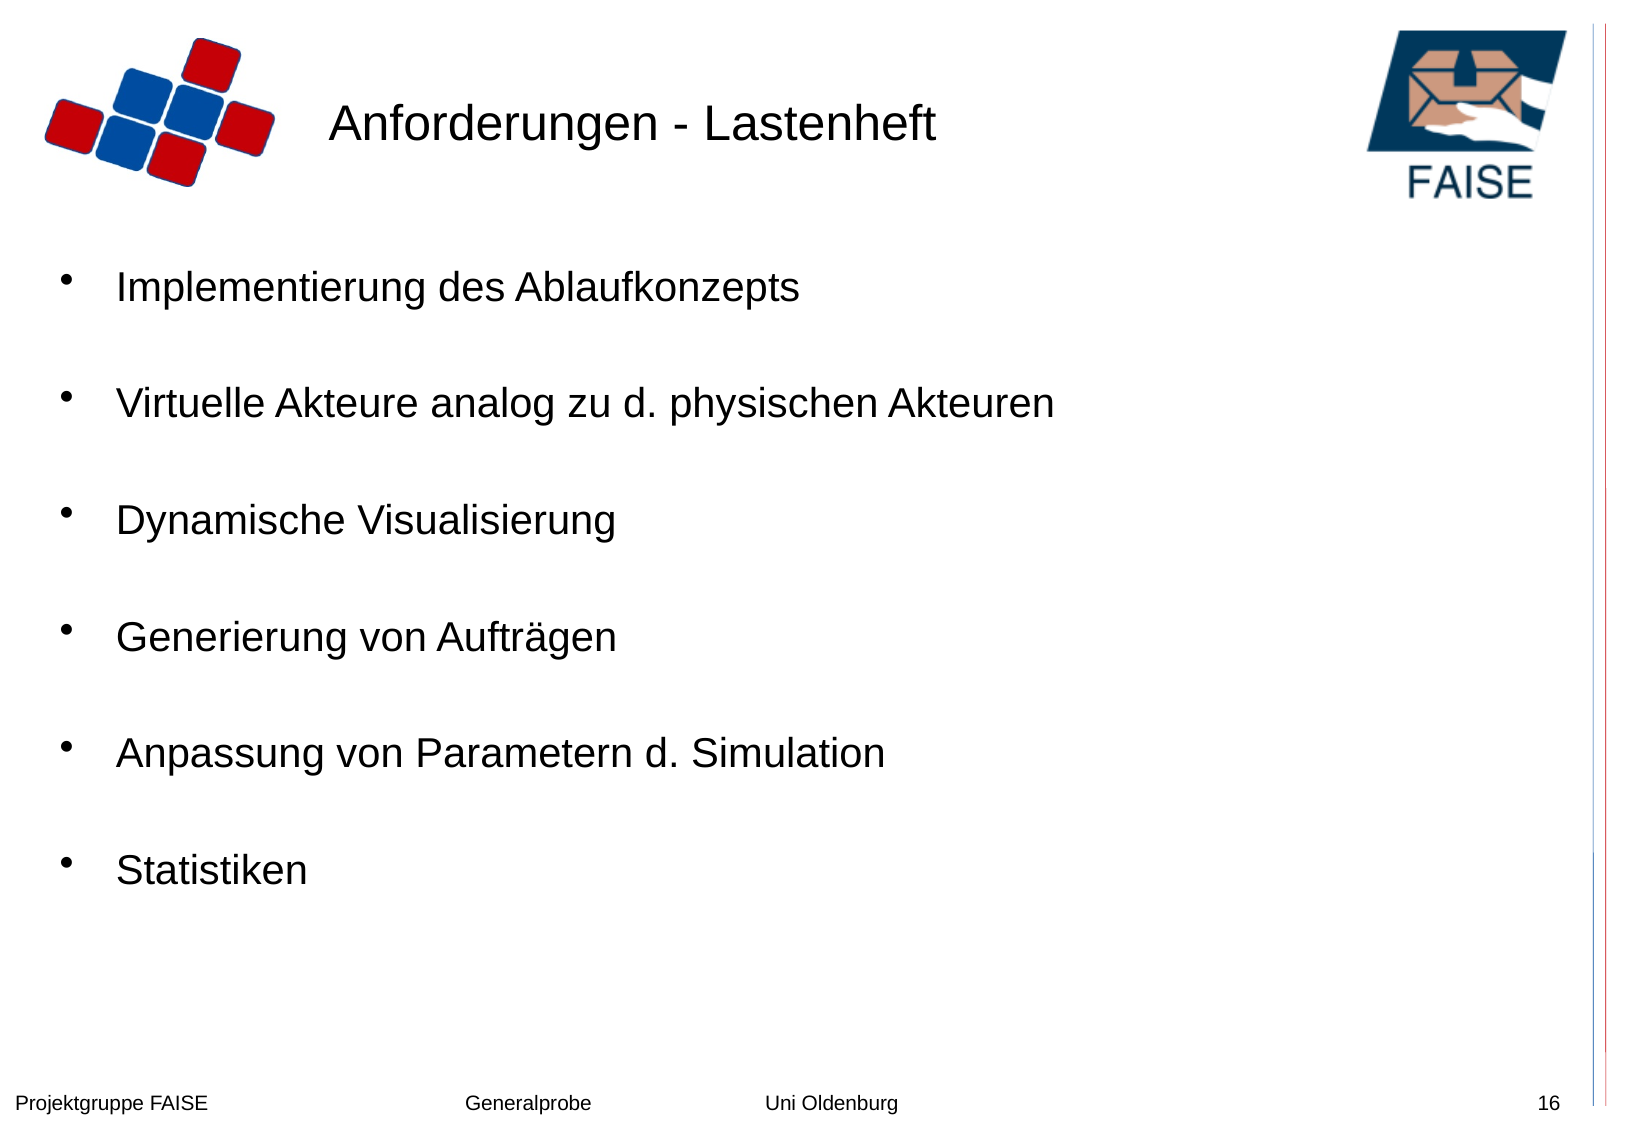

# Anforderungen - Lastenheft
Implementierung des Ablaufkonzepts

Virtuelle Akteure analog zu d. physischen Akteuren

Dynamische Visualisierung

Generierung von Aufträgen

Anpassung von Parametern d. Simulation

Statistiken
Projektgruppe FAISE		Generalprobe		Uni Oldenburg
16